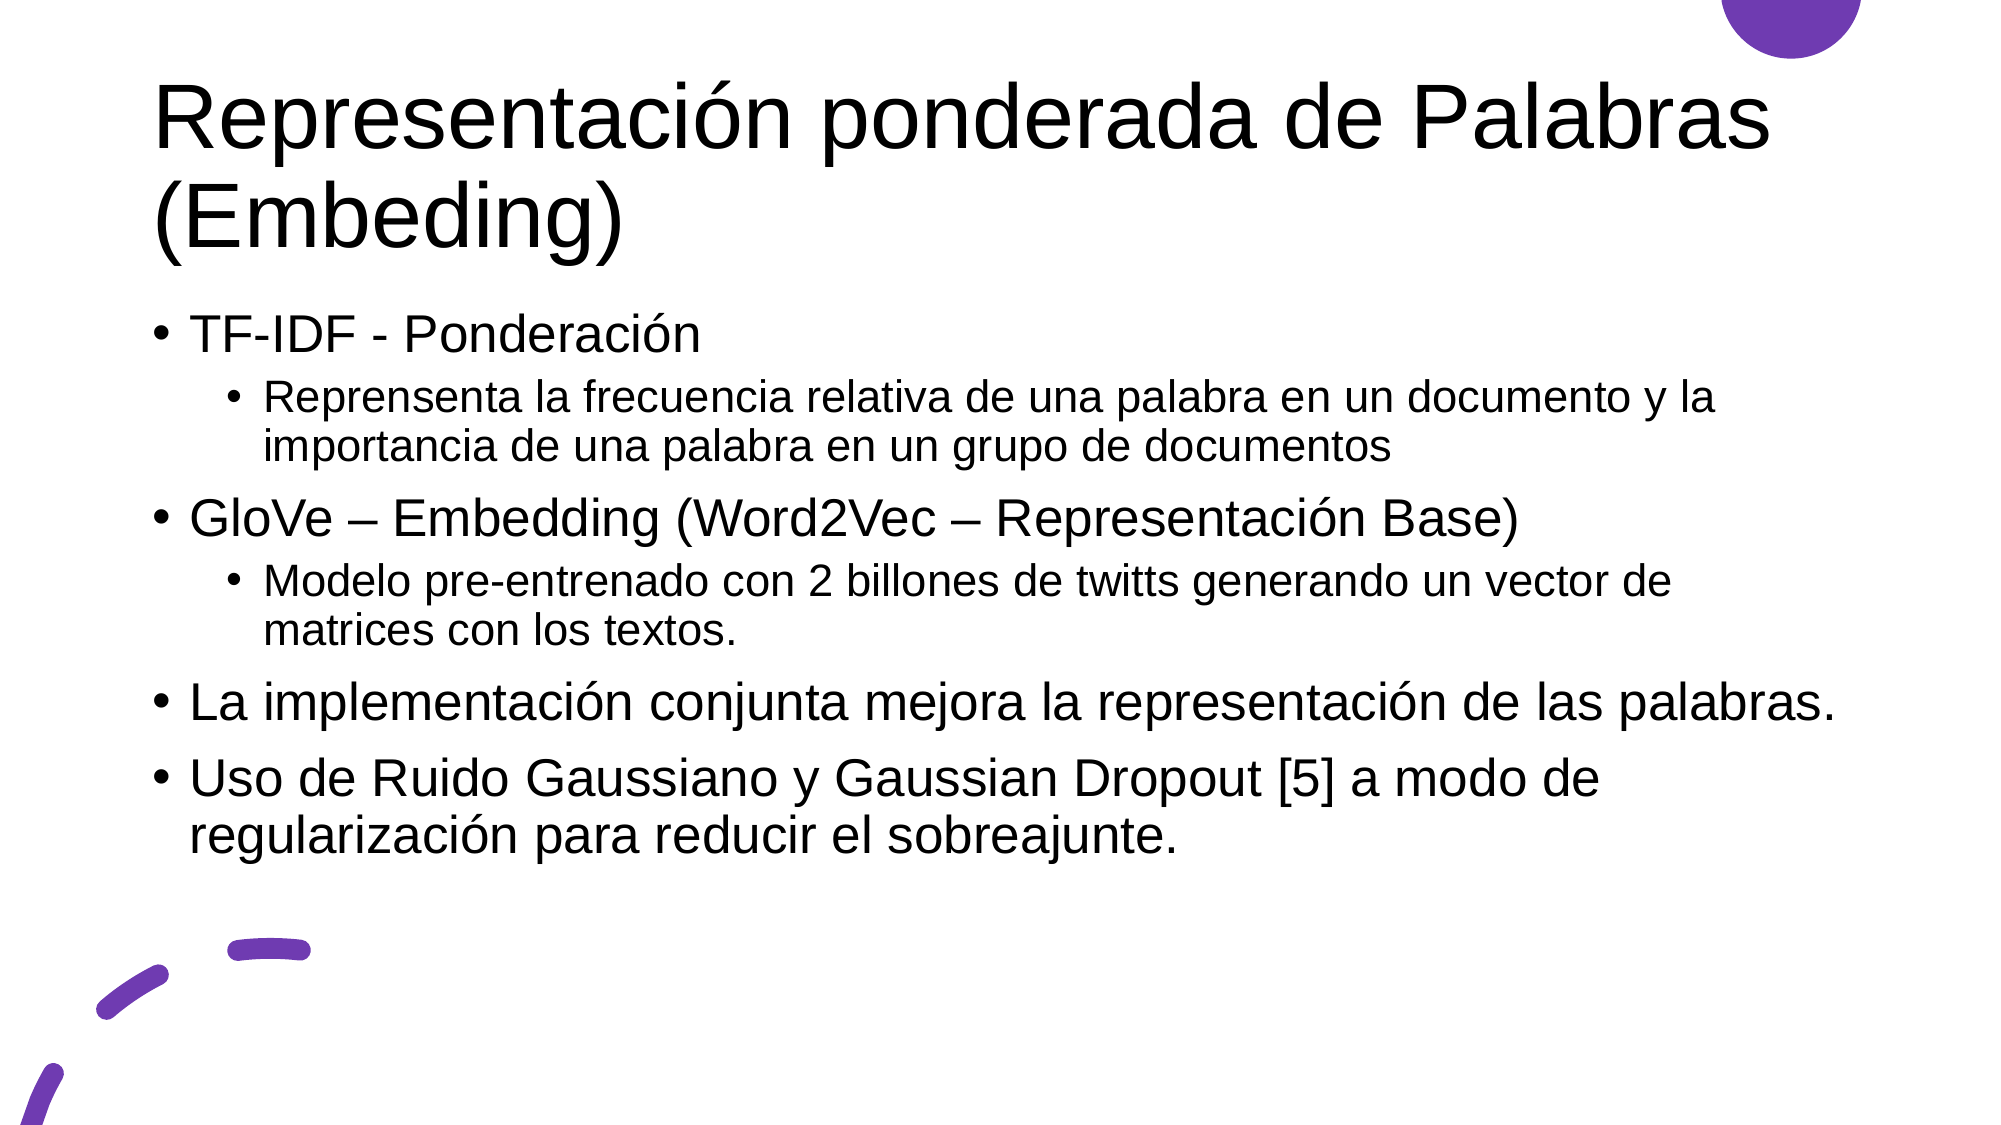

# Representación ponderada de Palabras (Embeding)
TF-IDF - Ponderación
Reprensenta la frecuencia relativa de una palabra en un documento y la importancia de una palabra en un grupo de documentos
GloVe – Embedding (Word2Vec – Representación Base)
Modelo pre-entrenado con 2 billones de twitts generando un vector de matrices con los textos.
La implementación conjunta mejora la representación de las palabras.
Uso de Ruido Gaussiano y Gaussian Dropout [5] a modo de regularización para reducir el sobreajunte.